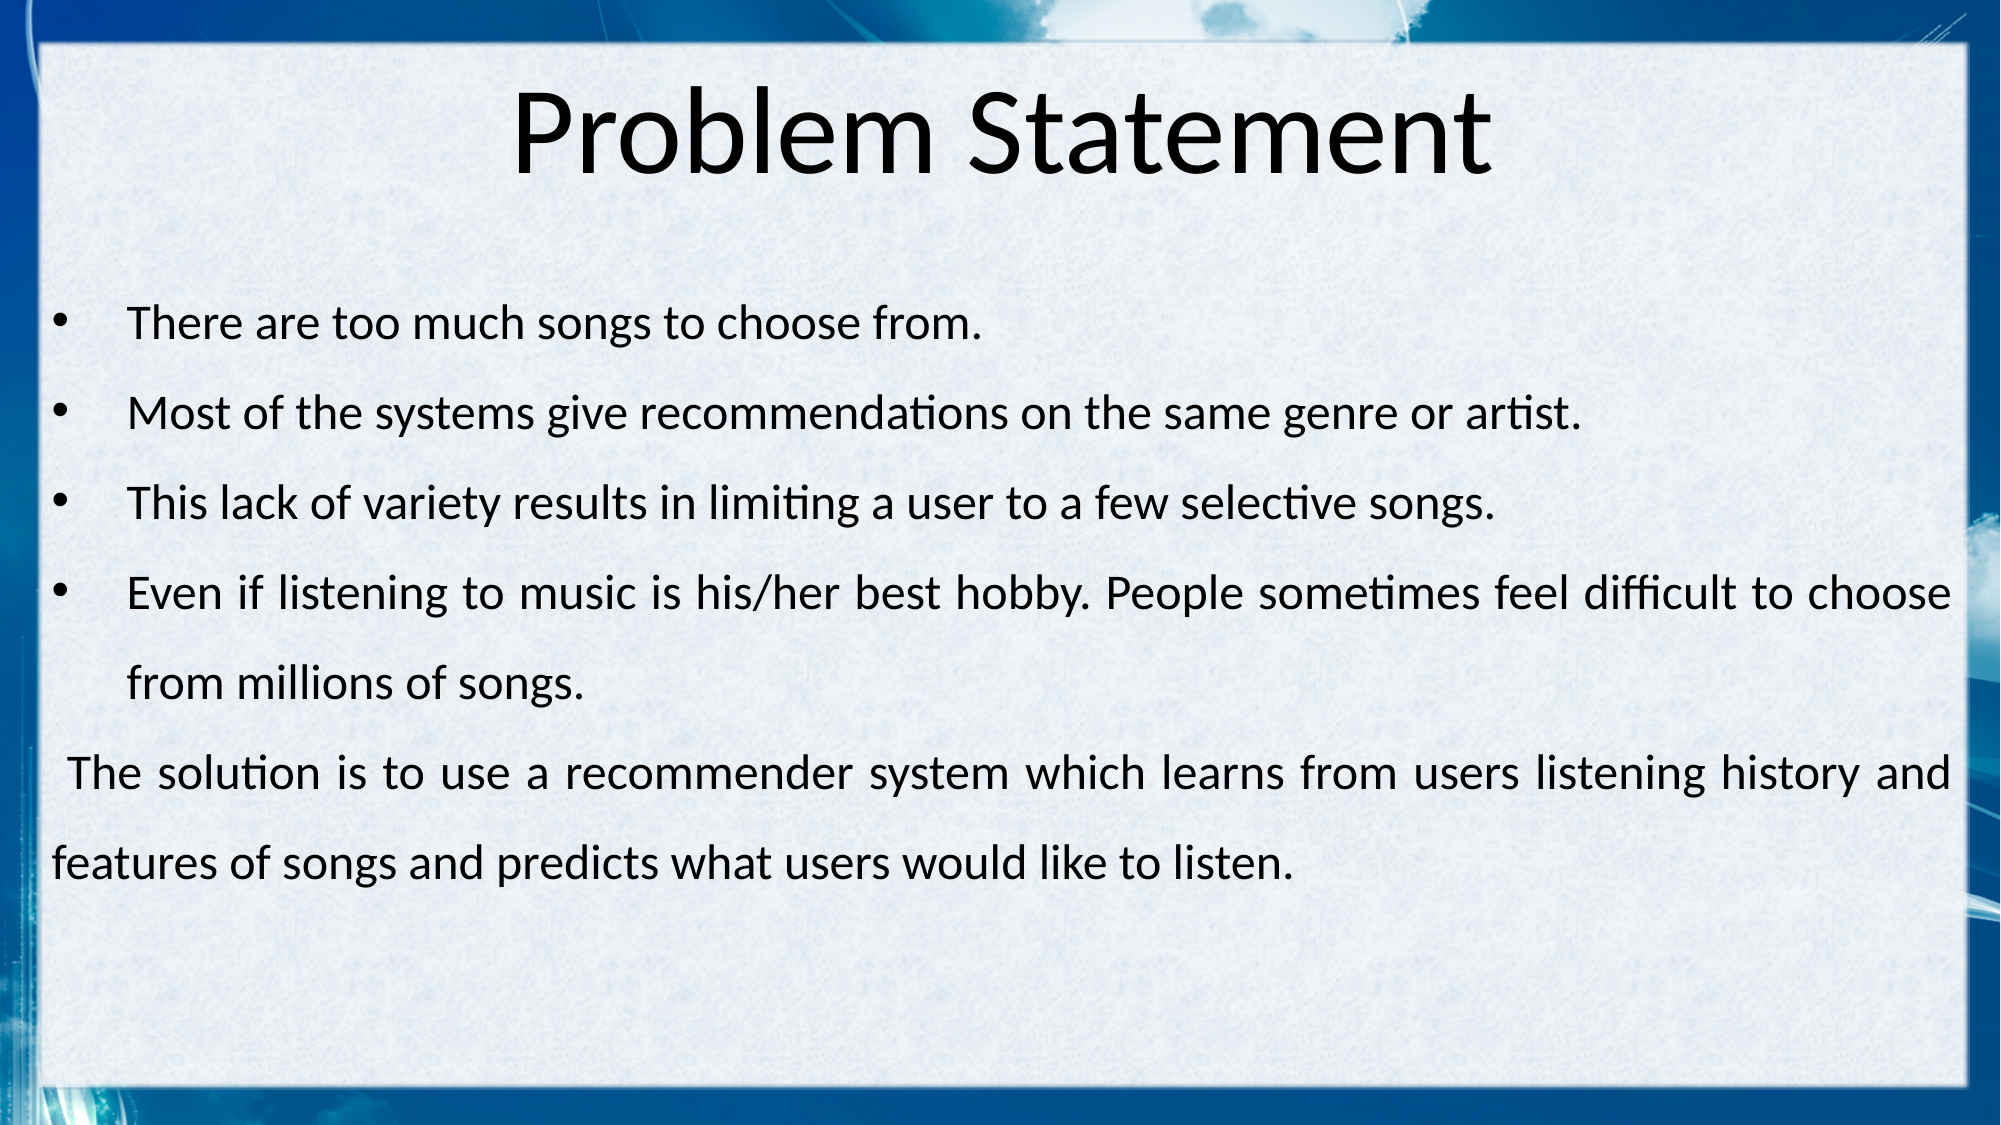

Problem Statement

There are too much songs to choose from.
Most of the systems give recommendations on the same genre or artist.
This lack of variety results in limiting a user to a few selective songs.
Even if listening to music is his/her best hobby. People sometimes feel difficult to choose from millions of songs.
 The solution is to use a recommender system which learns from users listening history and features of songs and predicts what users would like to listen.